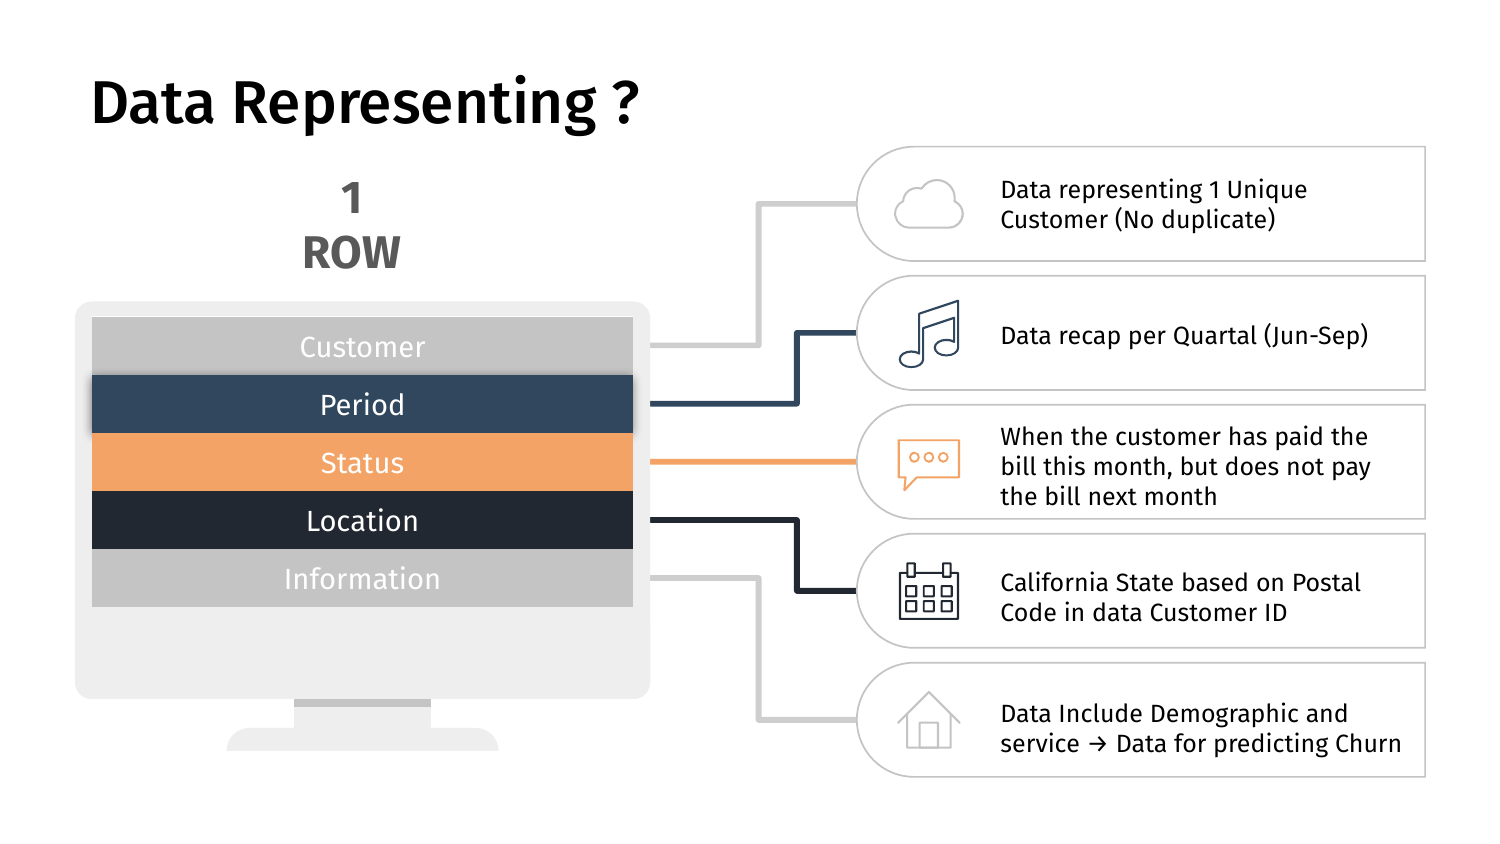

Data Representing ?

1 ROW
Data representing 1 Unique Customer (No duplicate)

Data recap per Quartal (Jun-Sep)

Customer

Period

When the customer has paid the bill this month, but does not pay the bill next month
Status

Location

Information
California State based on Postal Code in data Customer ID

Data Include Demographic and service → Data for predicting Churn